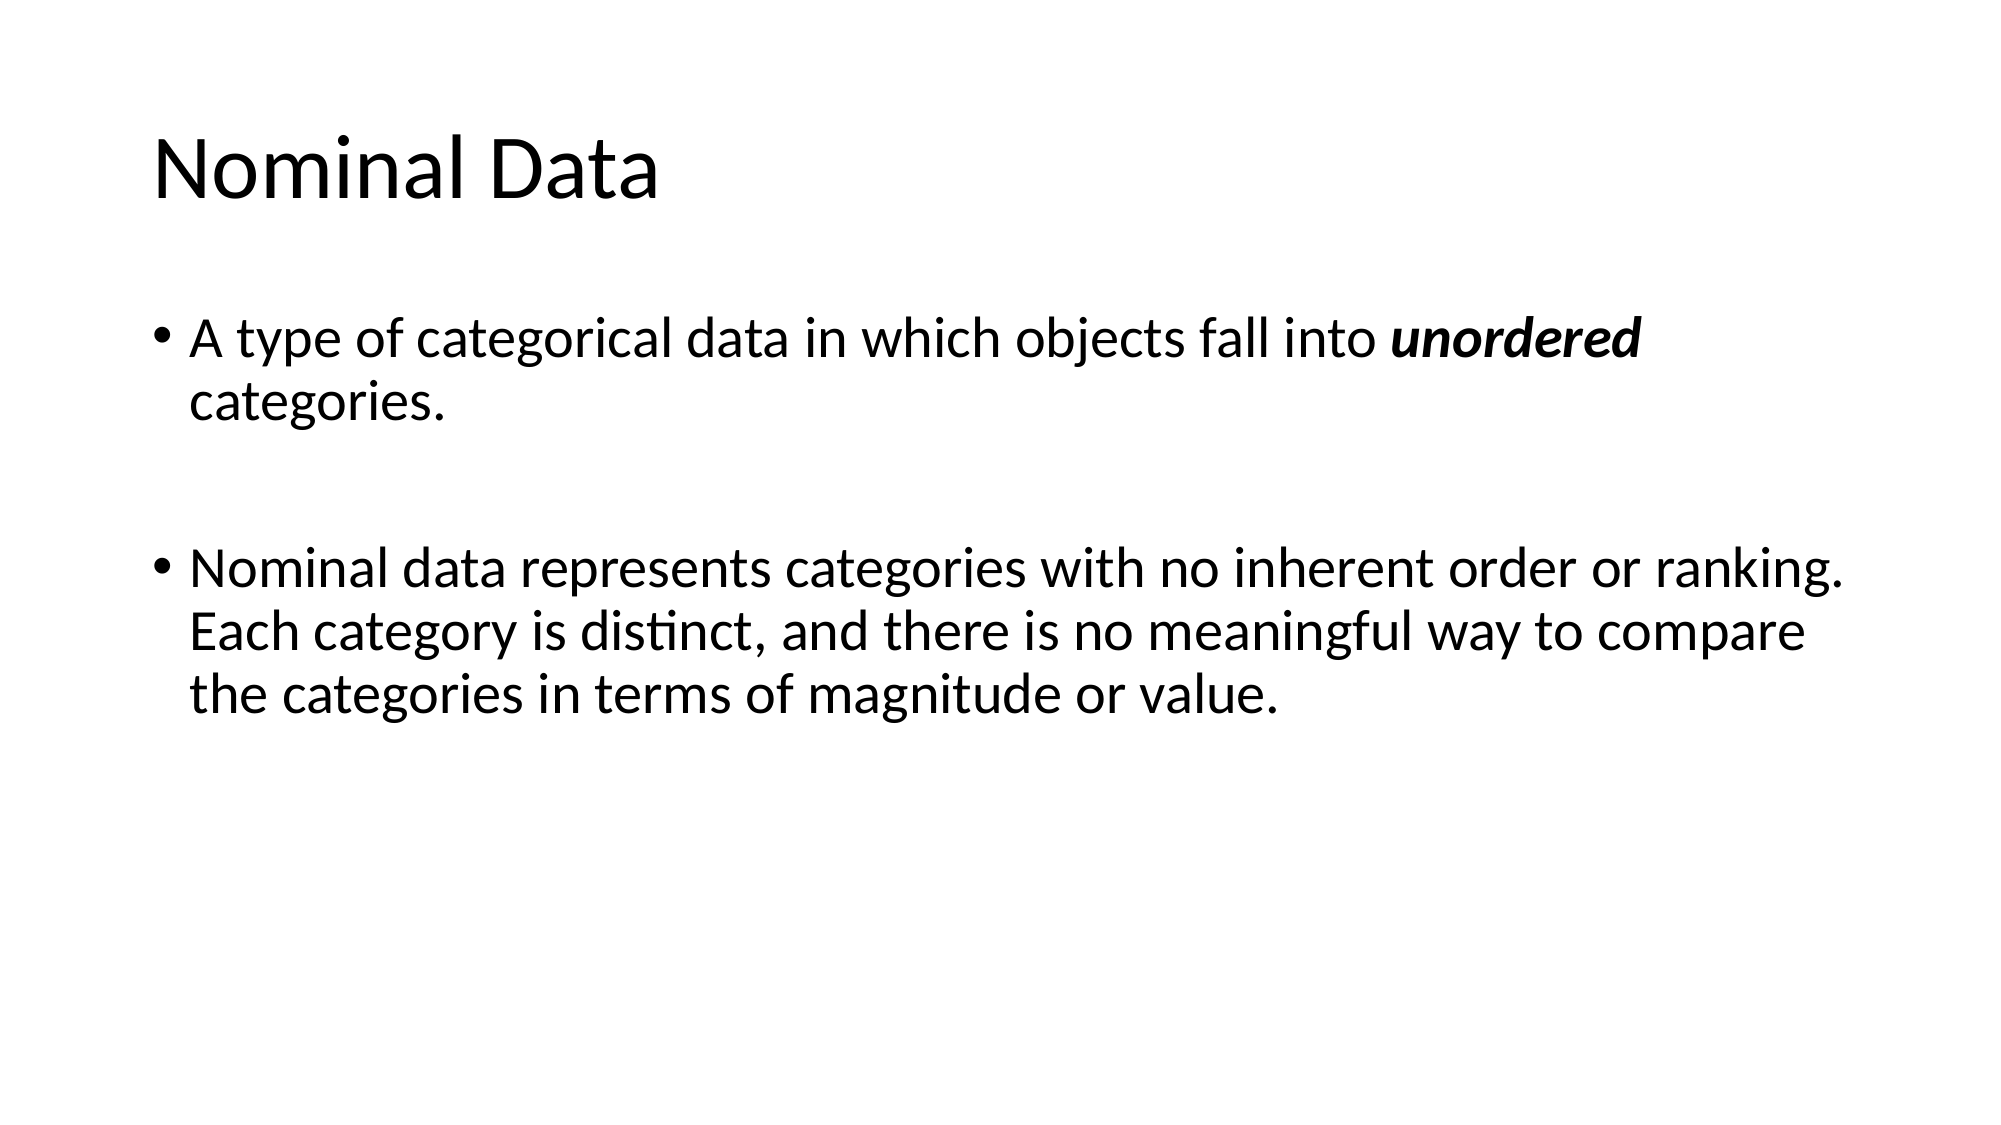

# Nominal Data
A type of categorical data in which objects fall into unordered categories.

Nominal data represents categories with no inherent order or ranking. Each category is distinct, and there is no meaningful way to compare the categories in terms of magnitude or value.